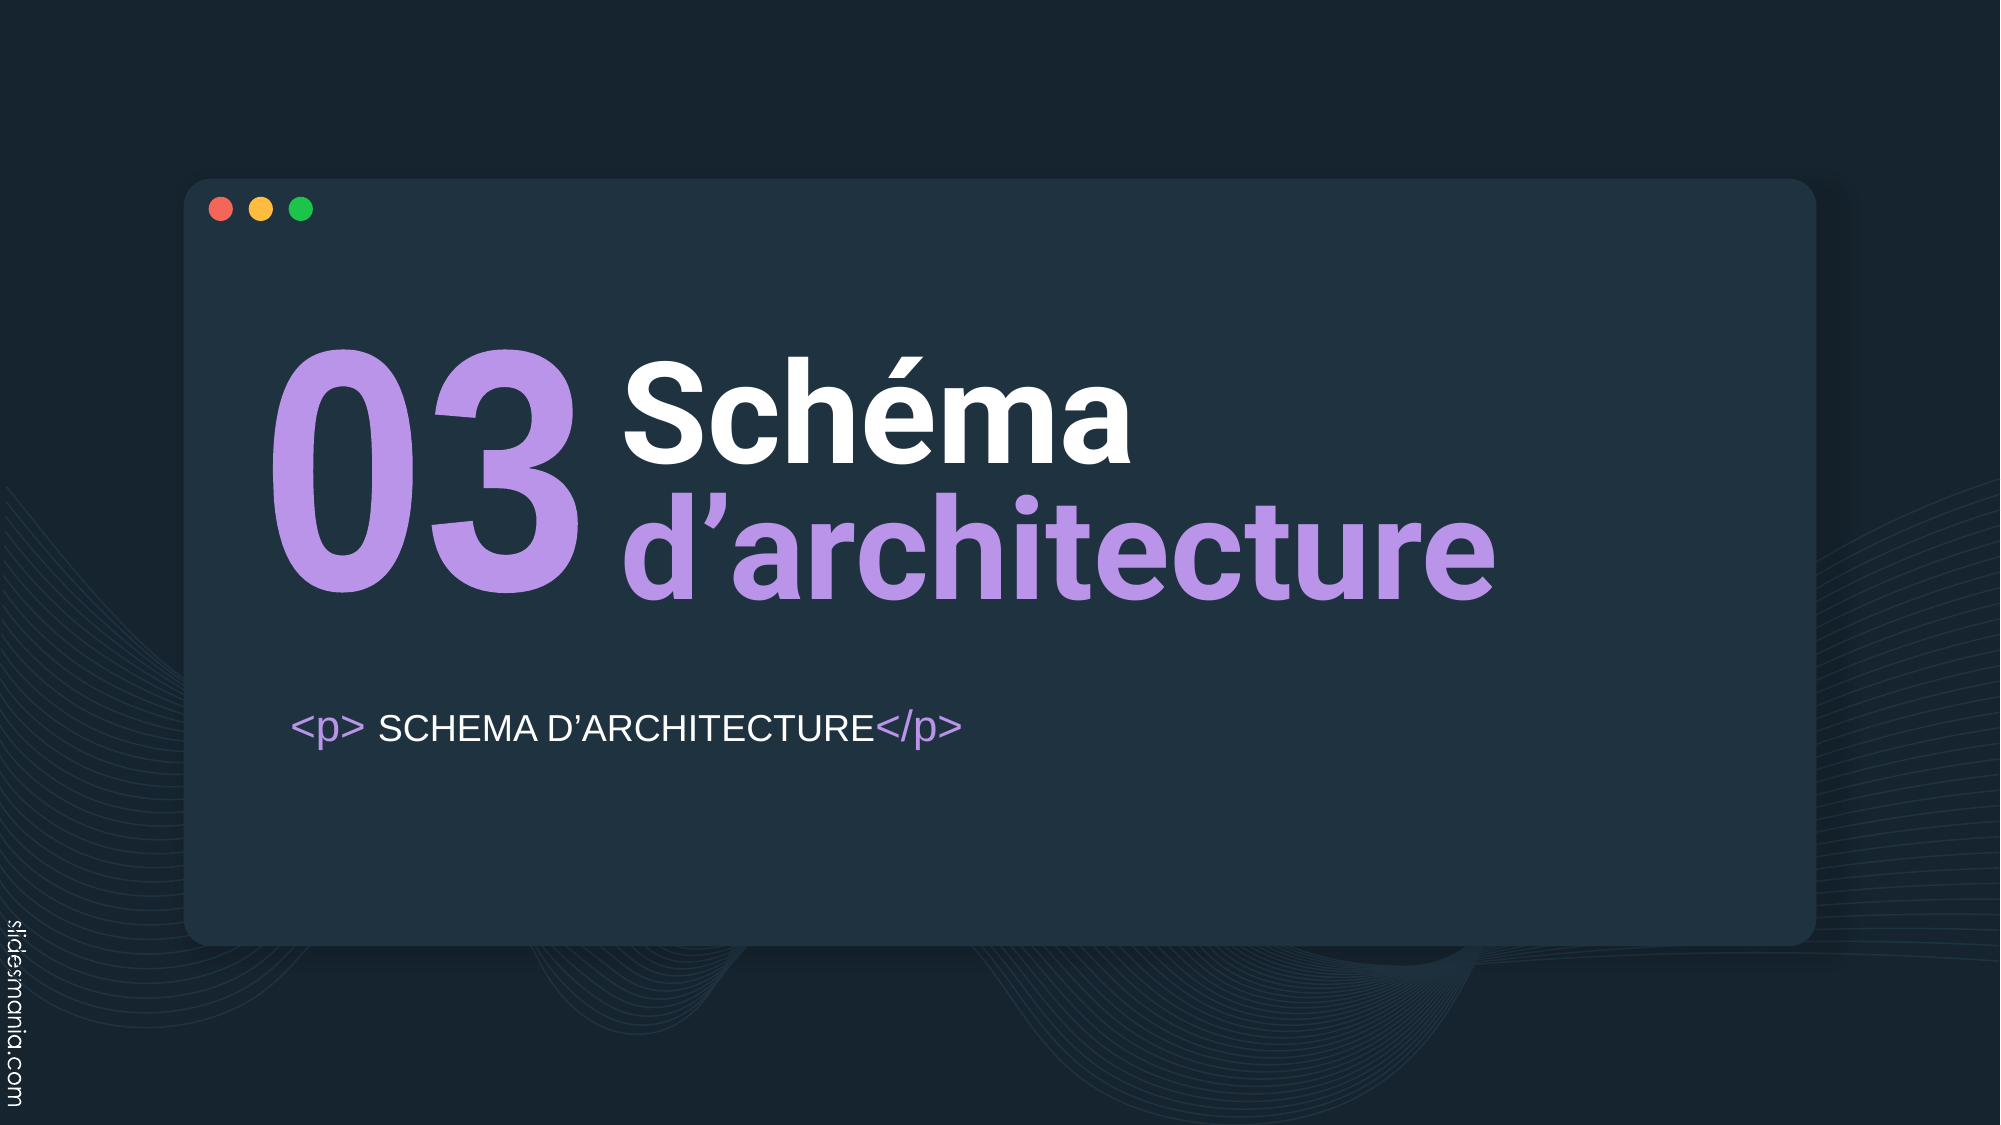

# Schéma d’architecture
03
<p> SCHEMA D’ARCHITECTURE</p>